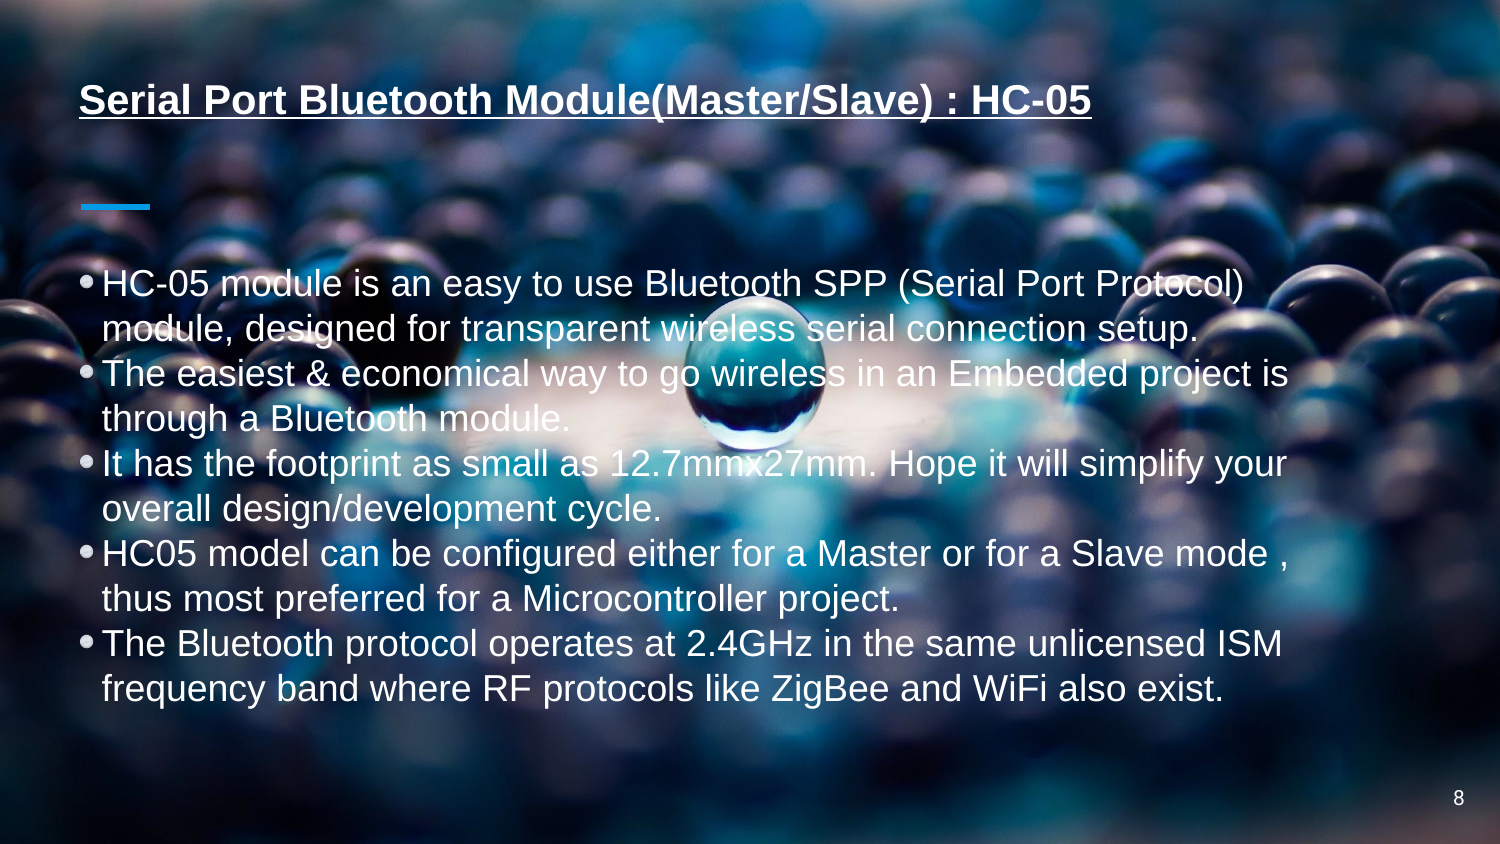

# Serial Port Bluetooth Module(Master/Slave) : HC-05
HC-05 module is an easy to use Bluetooth SPP (Serial Port Protocol) module, designed for transparent wireless serial connection setup.
The easiest & economical way to go wireless in an Embedded project is through a Bluetooth module.
It has the footprint as small as 12.7mmx27mm. Hope it will simplify your overall design/development cycle.
HC05 model can be configured either for a Master or for a Slave mode , thus most preferred for a Microcontroller project.
The Bluetooth protocol operates at 2.4GHz in the same unlicensed ISM frequency band where RF protocols like ZigBee and WiFi also exist.
8